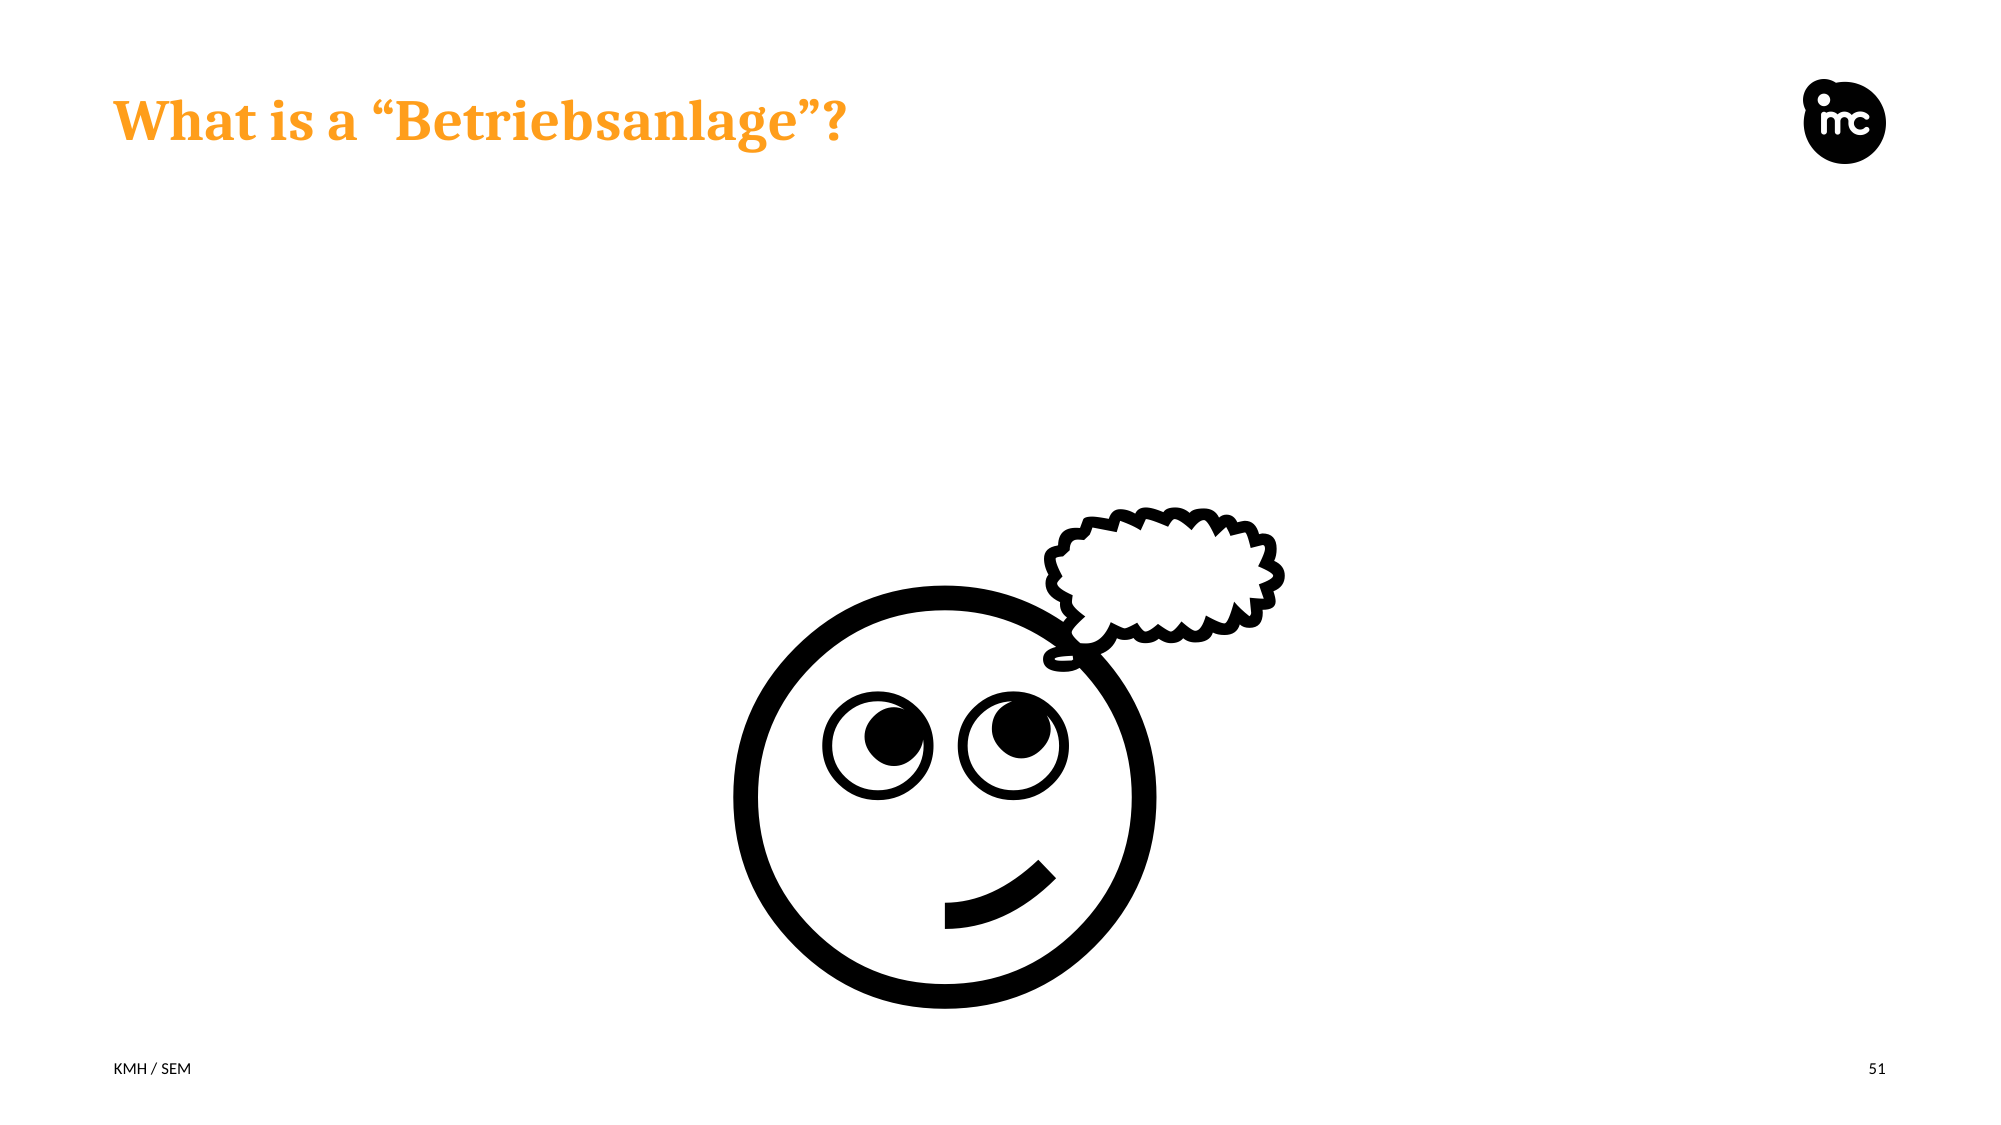

# What is a “Betriebsanlage”?
🤔
KMH / SEM

51